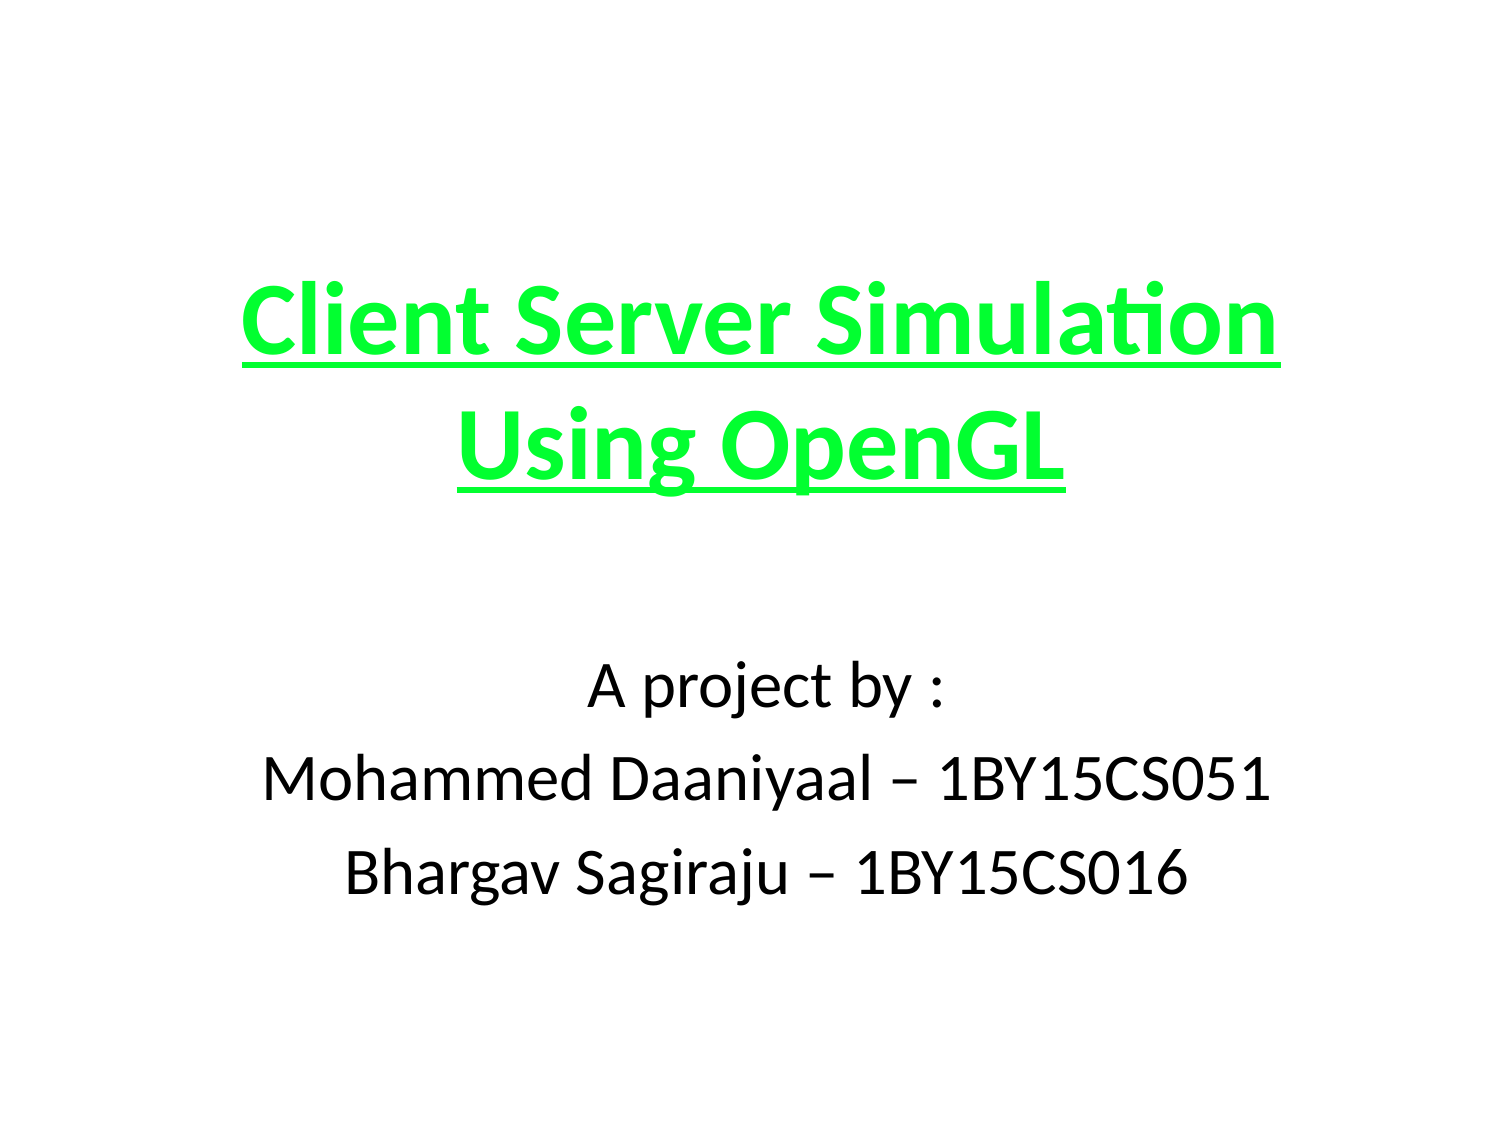

# Client Server Simulation Using OpenGL
A project by :
Mohammed Daaniyaal – 1BY15CS051
Bhargav Sagiraju – 1BY15CS016